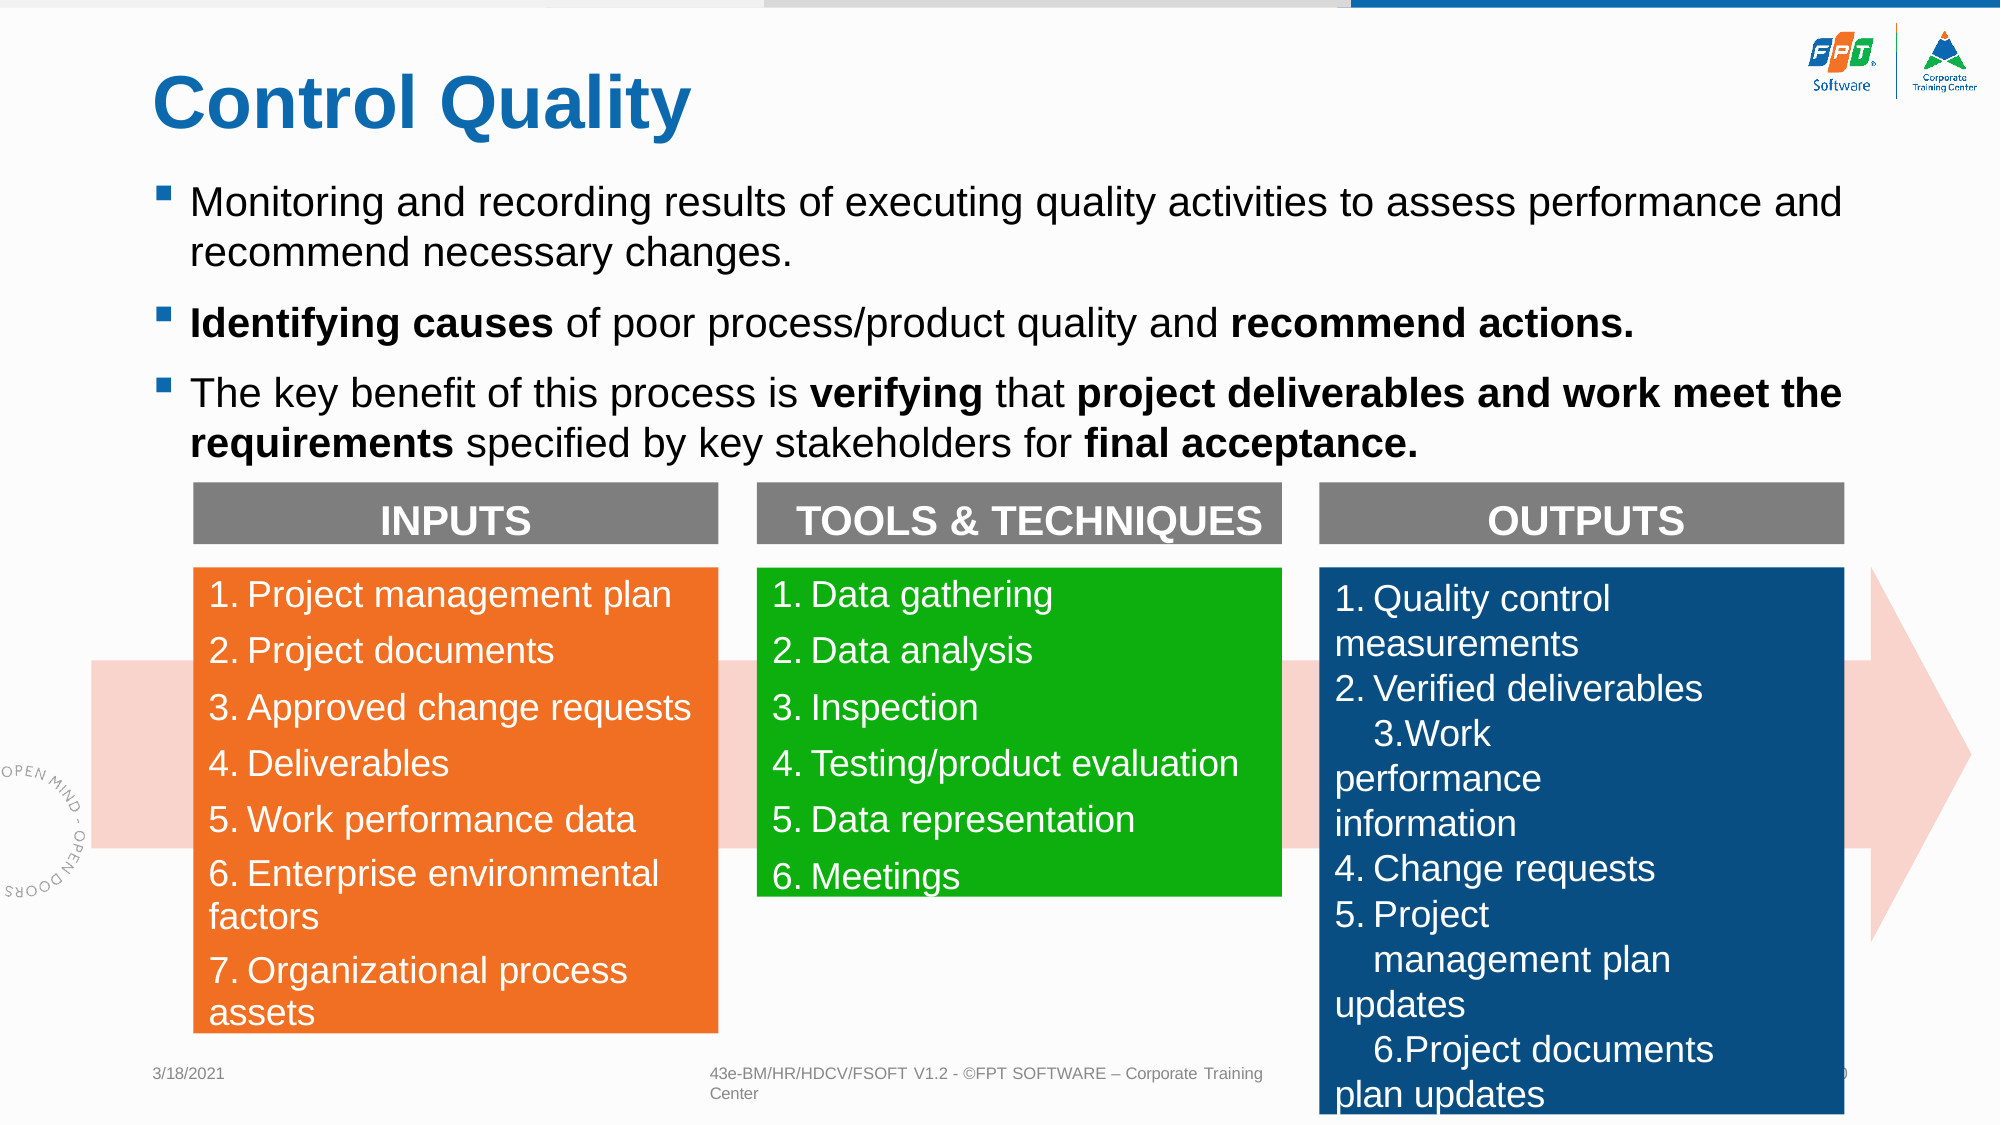

# Control Quality
Monitoring and recording results of executing quality activities to assess performance and recommend necessary changes.
Identifying causes of poor process/product quality and recommend actions.
The key benefit of this process is verifying that project deliverables and work meet the
requirements specified by key stakeholders for final acceptance.
INPUTS
TOOLS & TECHNIQUES
OUTPUTS

Project management plan
Project documents
Approved change requests
Deliverables
Work performance data
Enterprise environmental
factors
Organizational process
assets
Data gathering
Data analysis
Inspection
Testing/product evaluation
Data representation
Meetings
Quality control
measurements
Verified deliverables
Work performance information
Change requests
Project management plan
updates
Project documents plan updates
3/18/2021
43e-BM/HR/HDCV/FSOFT V1.2 - ©FPT SOFTWARE – Corporate Training Center
30